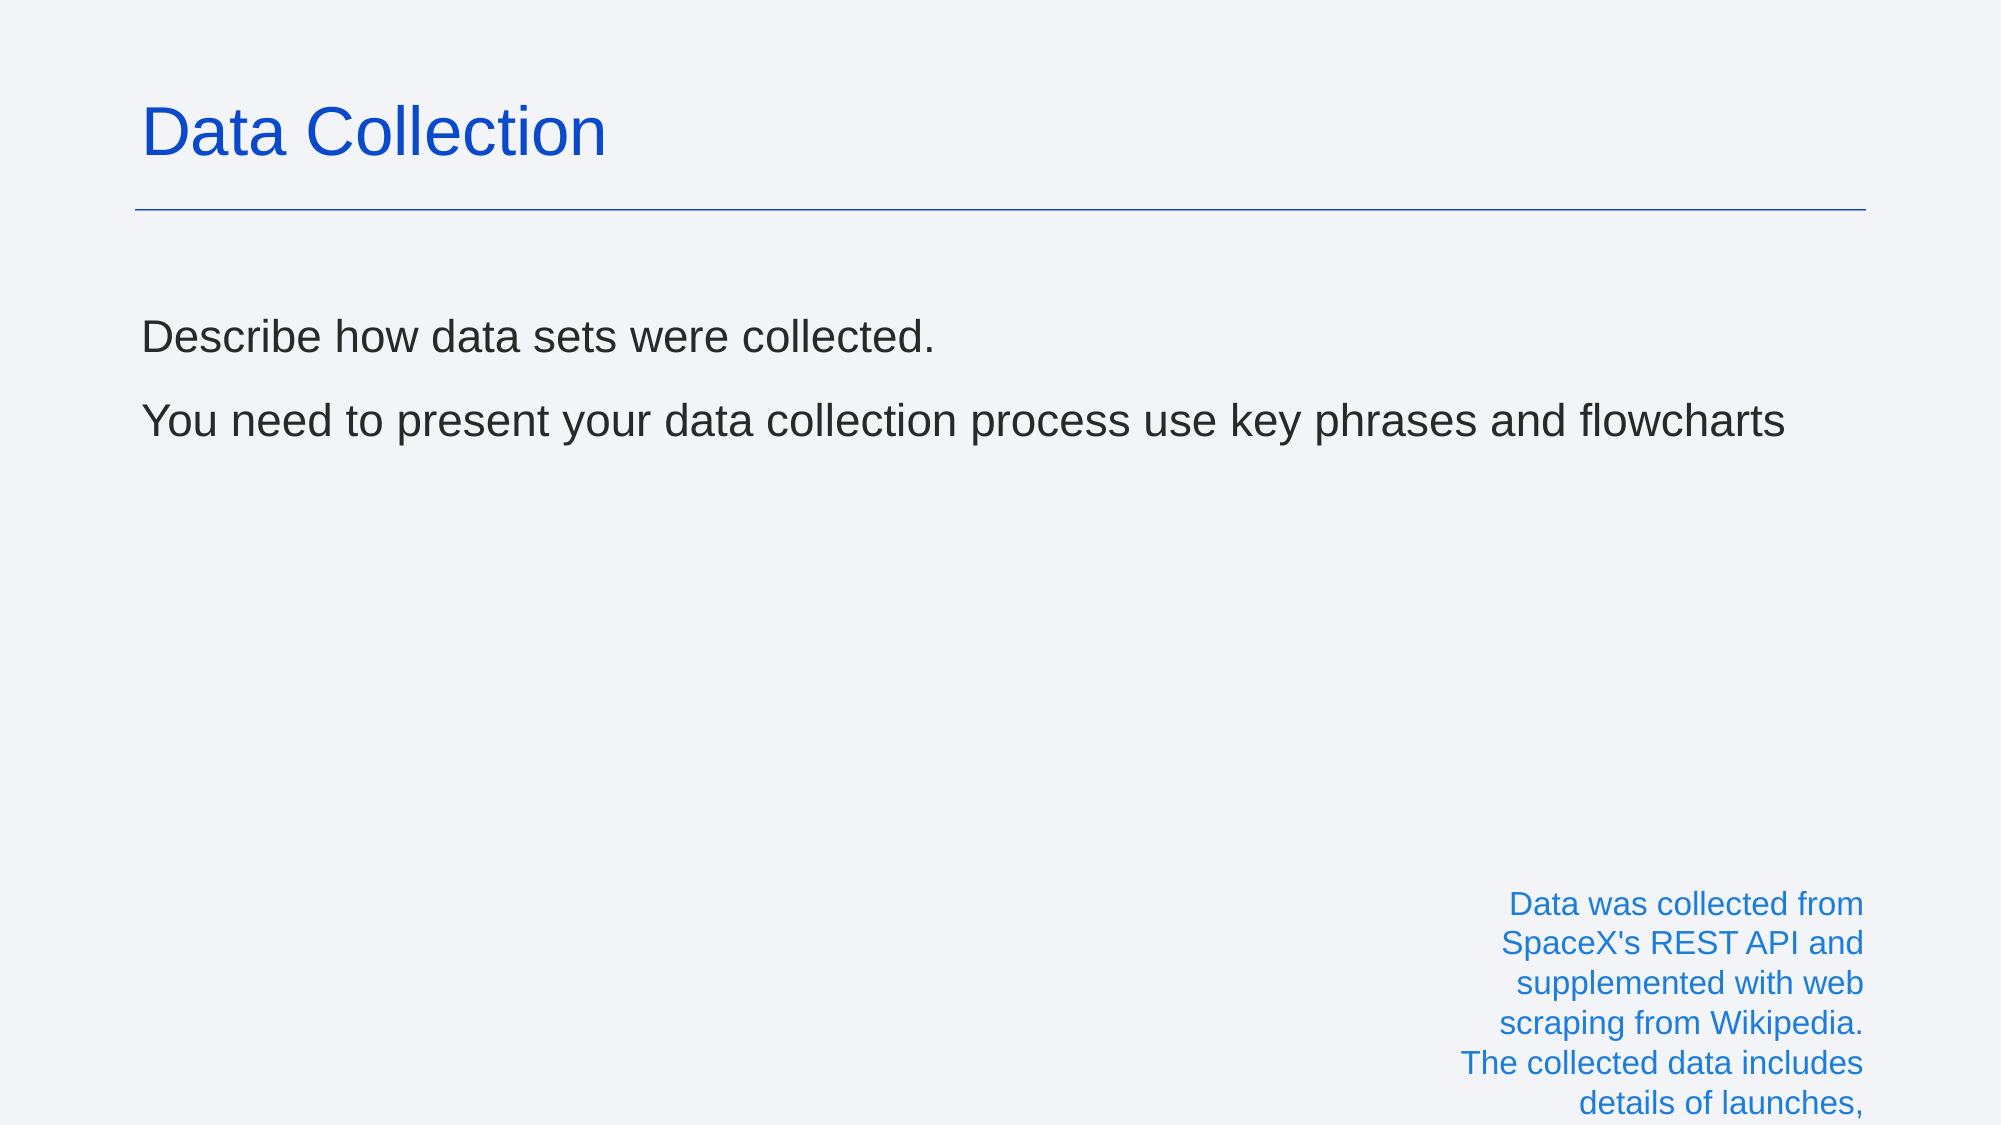

Data Collection
Describe how data sets were collected.
You need to present your data collection process use key phrases and flowcharts

Data was collected from SpaceX's REST API and supplemented with web scraping from Wikipedia. The collected data includes details of launches, payloads, landing outcomes, and more.